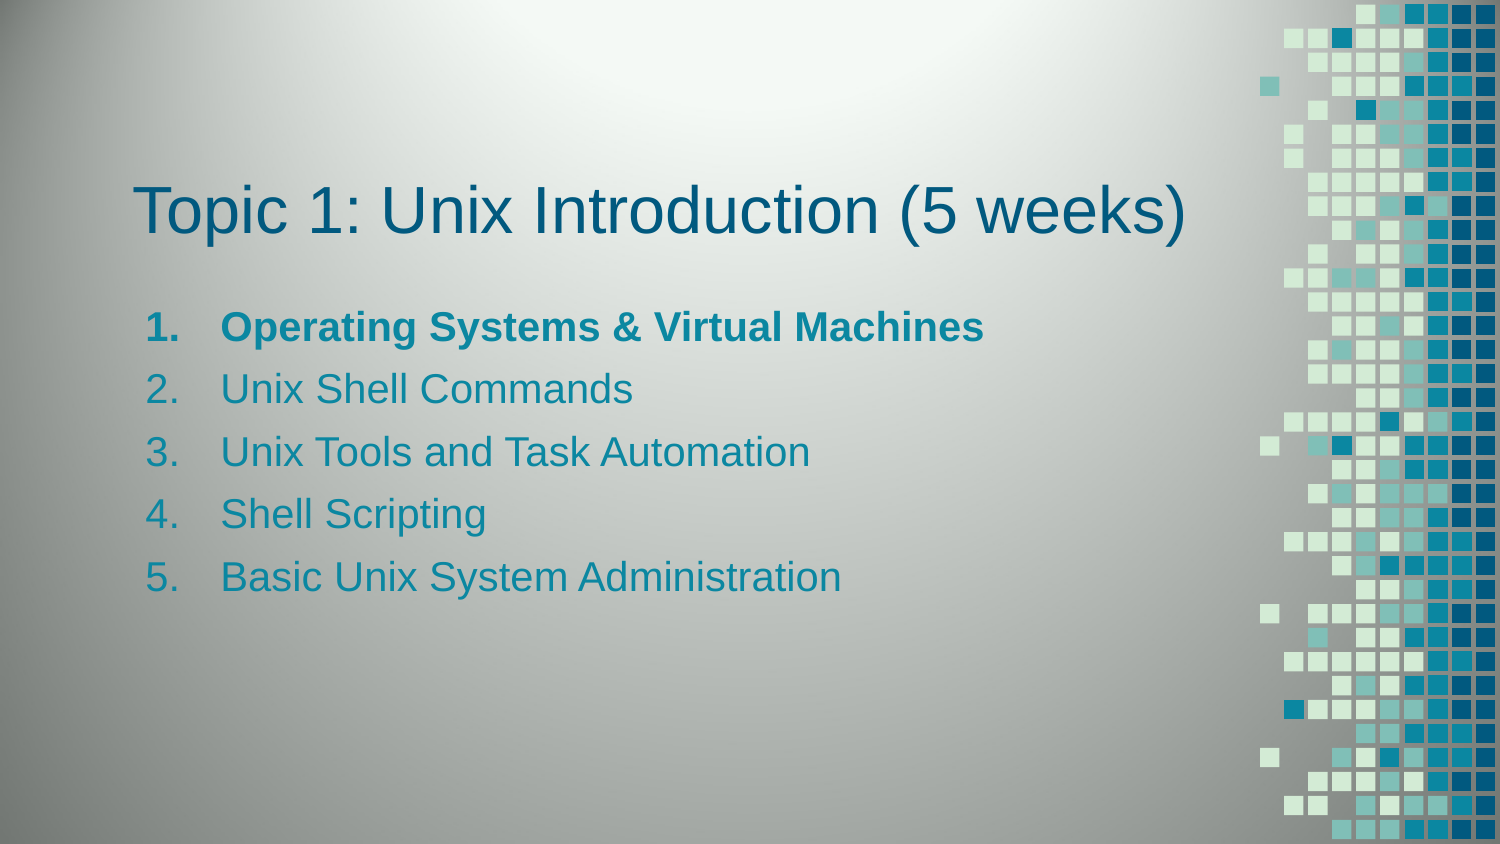

# Topic 1: Unix Introduction (5 weeks)
Operating Systems & Virtual Machines
Unix Shell Commands
Unix Tools and Task Automation
Shell Scripting
Basic Unix System Administration